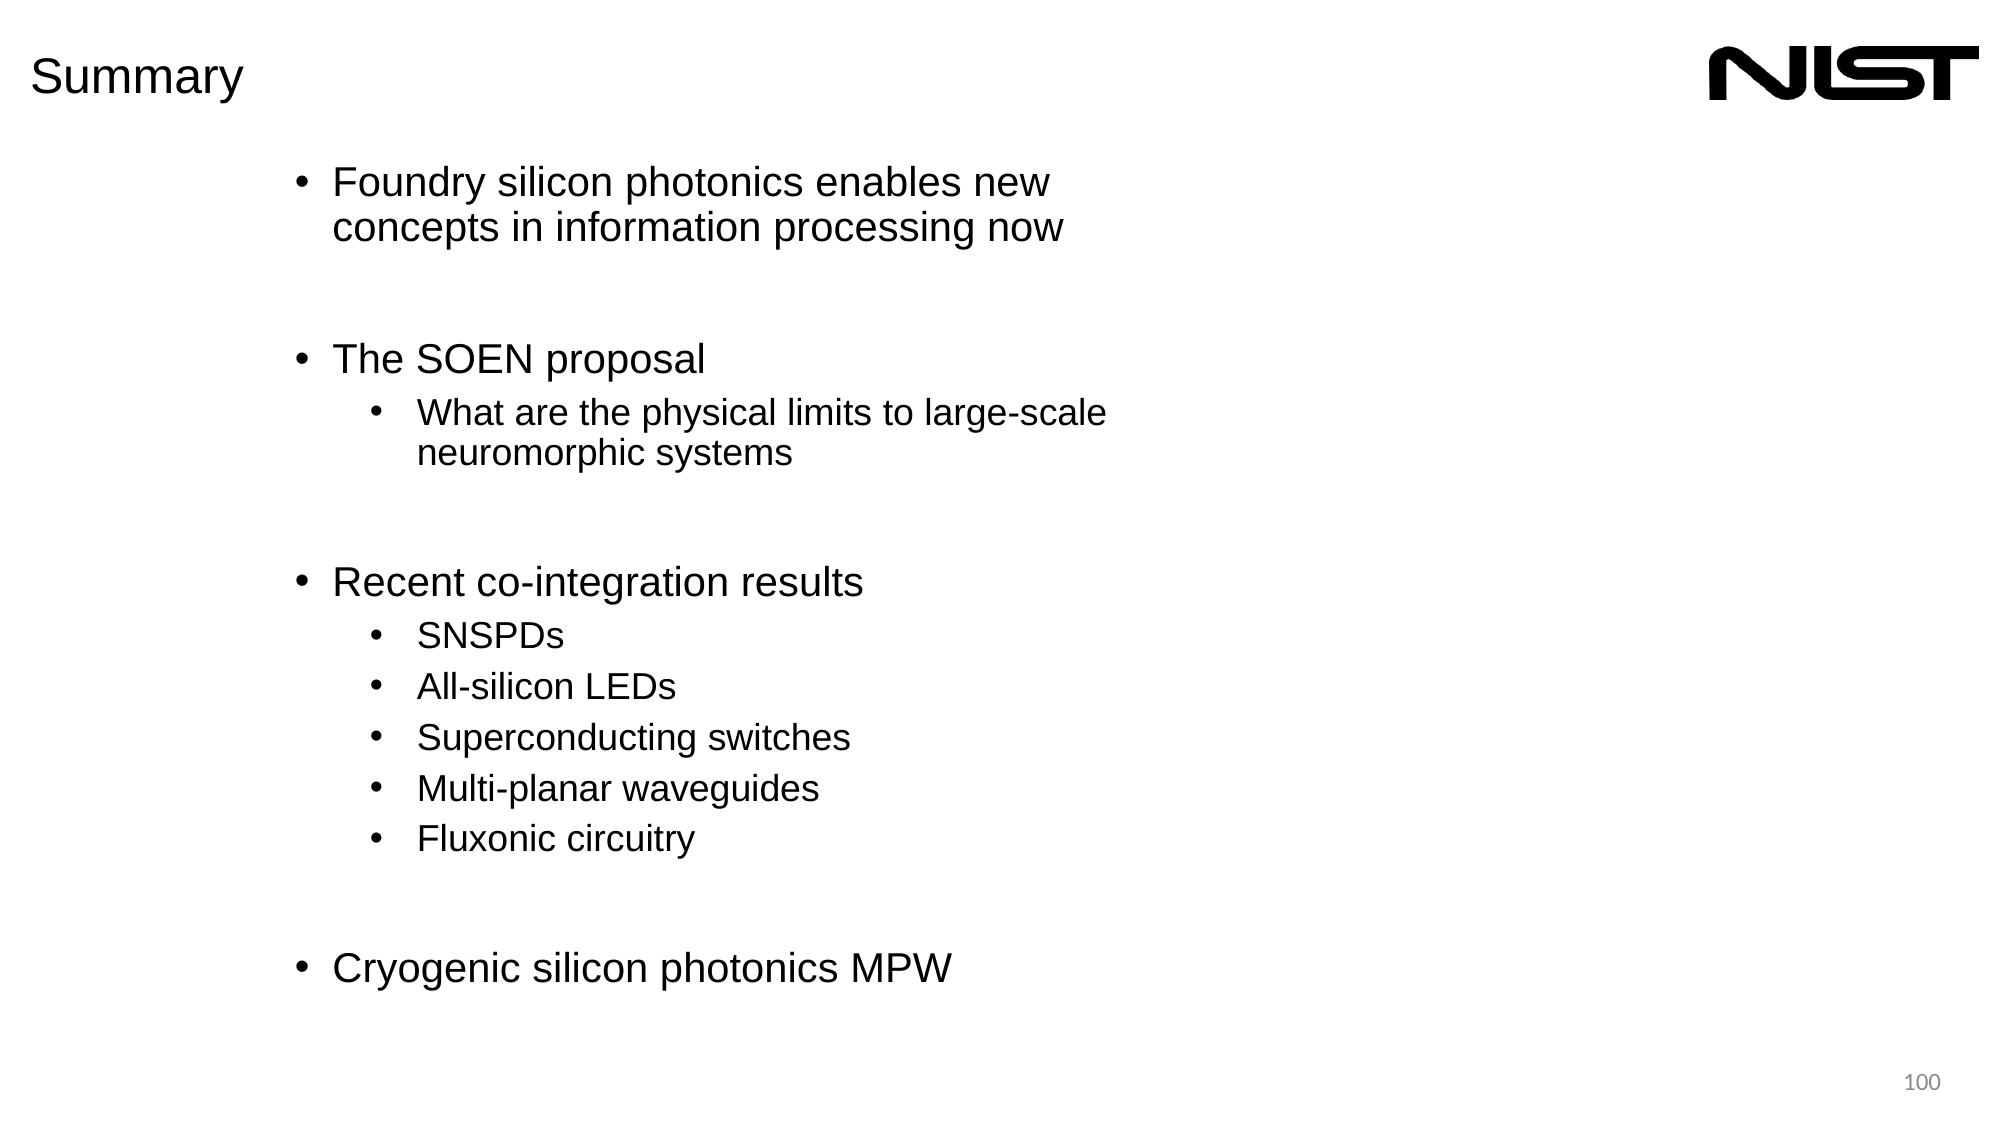

# Summary
Foundry silicon photonics enables new concepts in information processing now

The SOEN proposal
What are the physical limits to large-scale neuromorphic systems

Recent co-integration results
SNSPDs
All-silicon LEDs
Superconducting switches
Multi-planar waveguides
Fluxonic circuitry

Cryogenic silicon photonics MPW
100